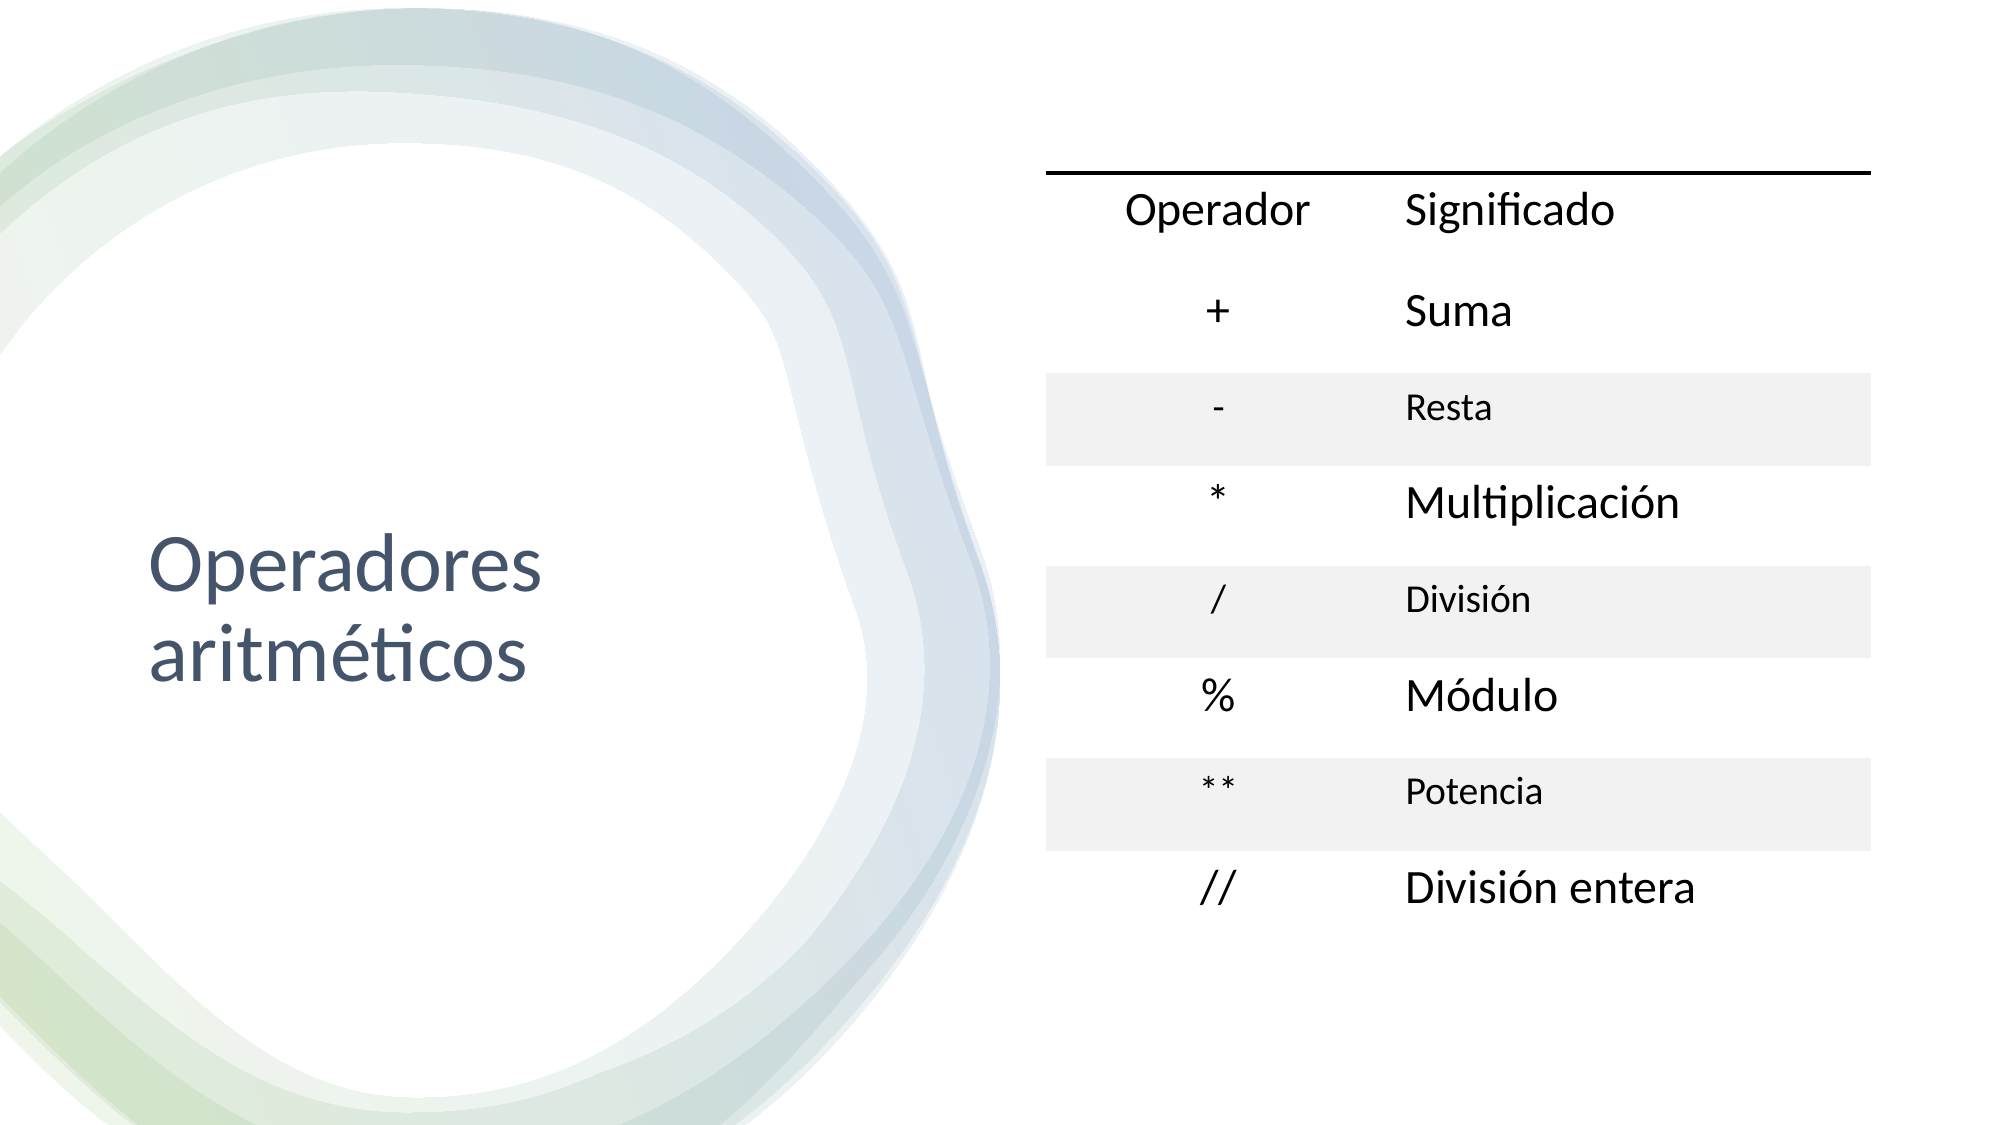

| Operador | Significado |
| --- | --- |
| + | Suma |
| - | Resta |
| \* | Multiplicación |
| / | División |
| % | Módulo |
| \*\* | Potencia |
| // | División entera |
# Operadores aritméticos